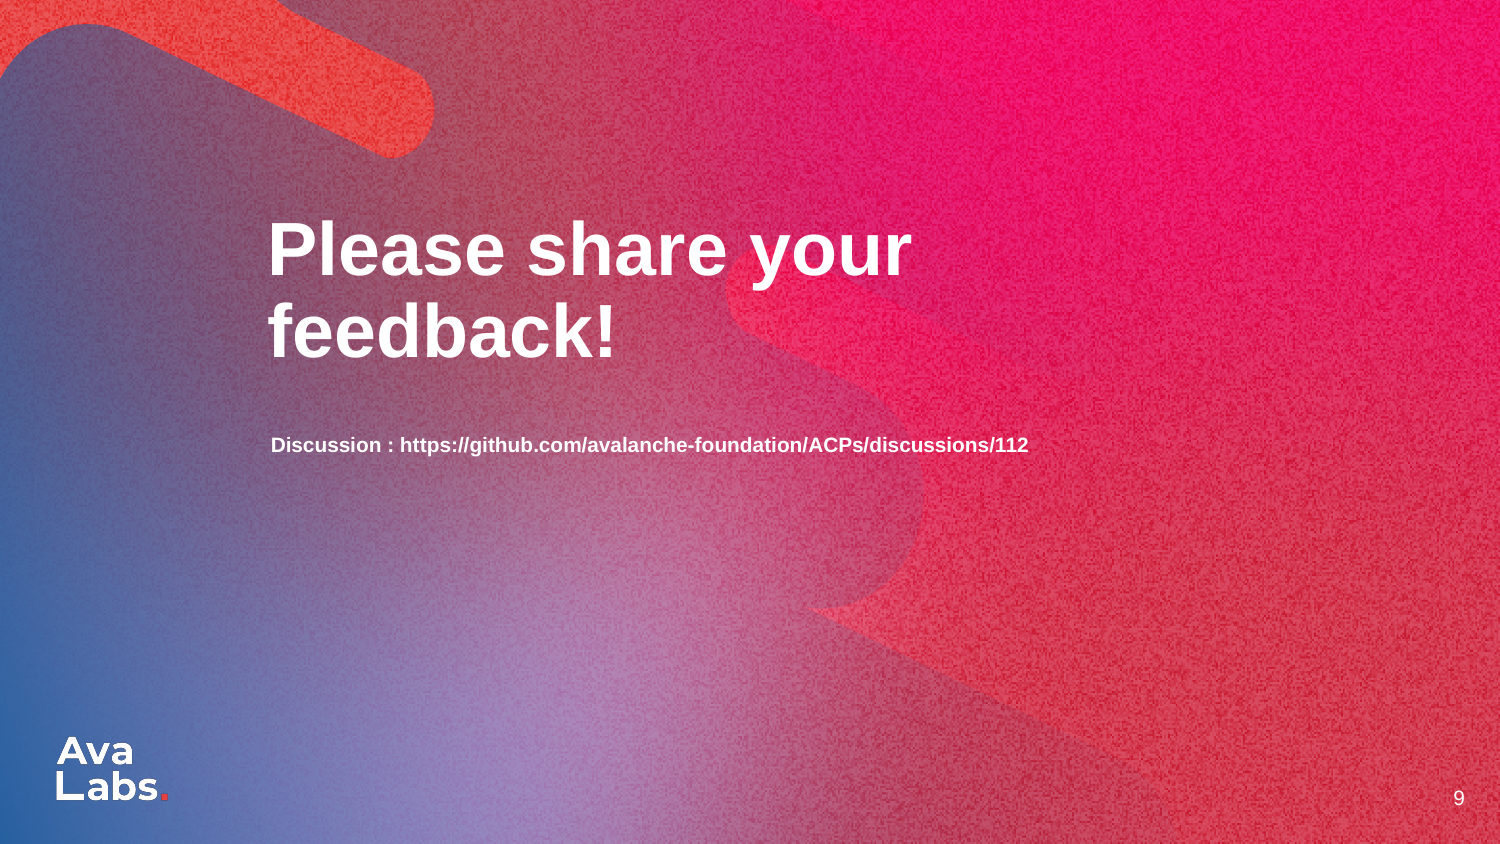

Please share your feedback!
Discussion : https://github.com/avalanche-foundation/ACPs/discussions/112
9